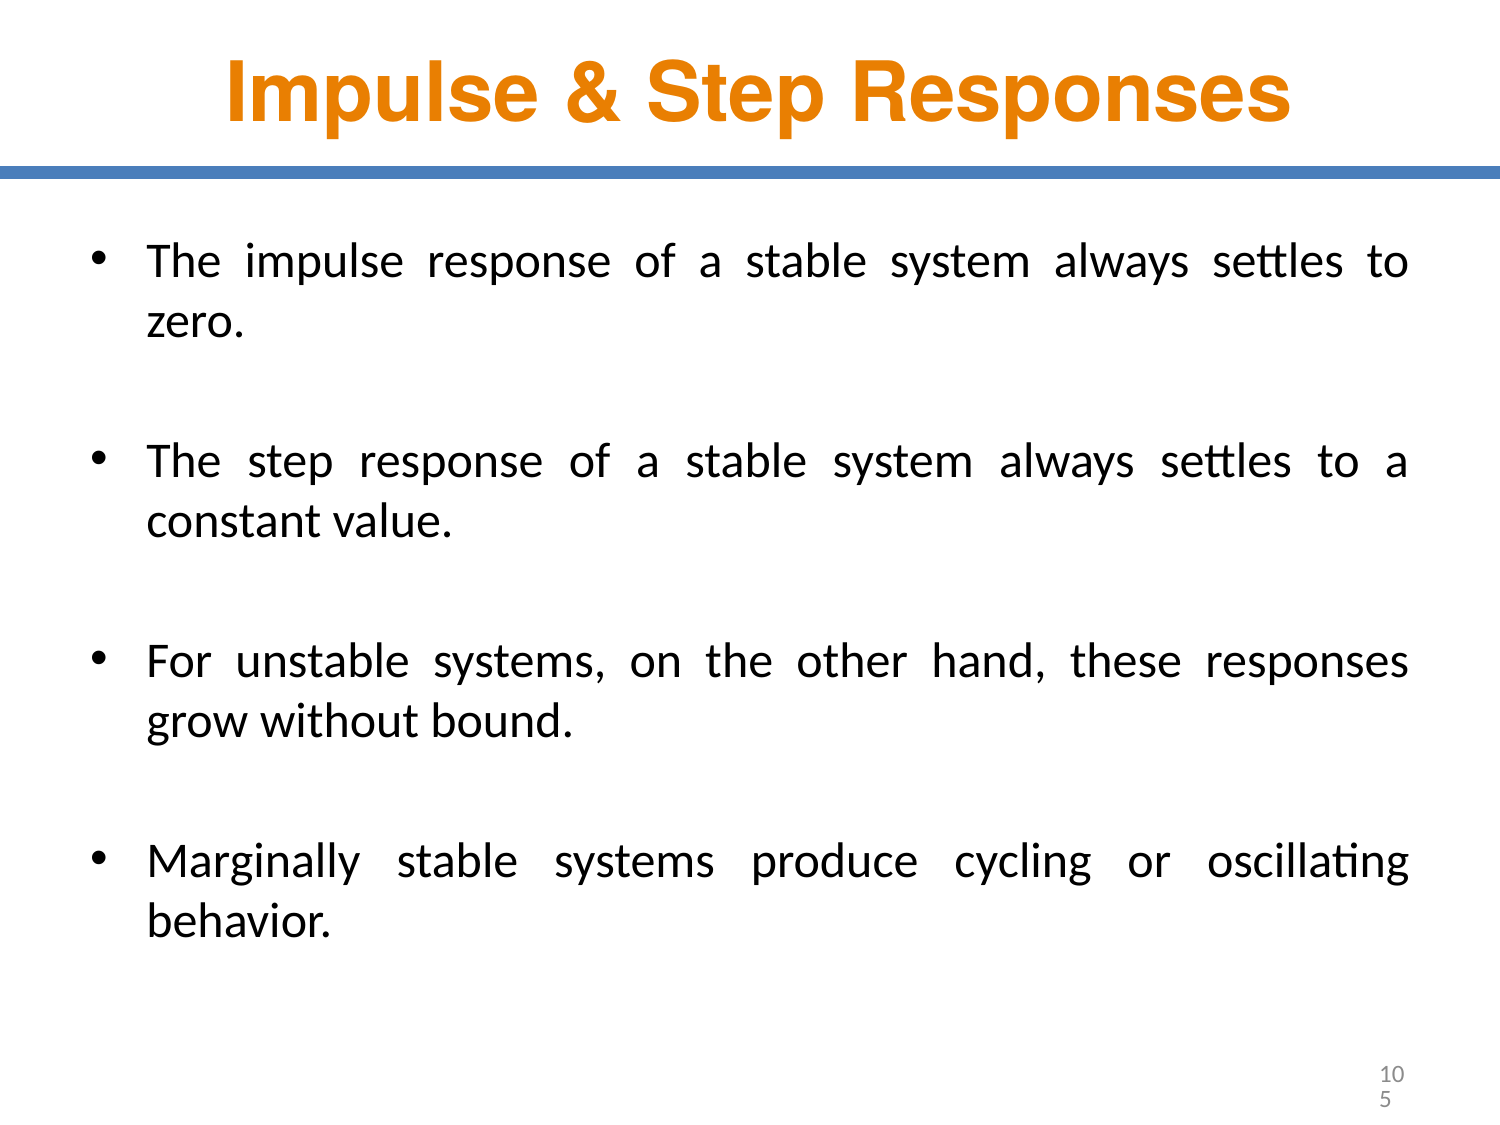

# Impulse & Step Responses
The impulse response of a stable system always settles to zero.

The step response of a stable system always settles to a constant value.

For unstable systems, on the other hand, these responses grow without bound.

Marginally stable systems produce cycling or oscillating behavior.
105